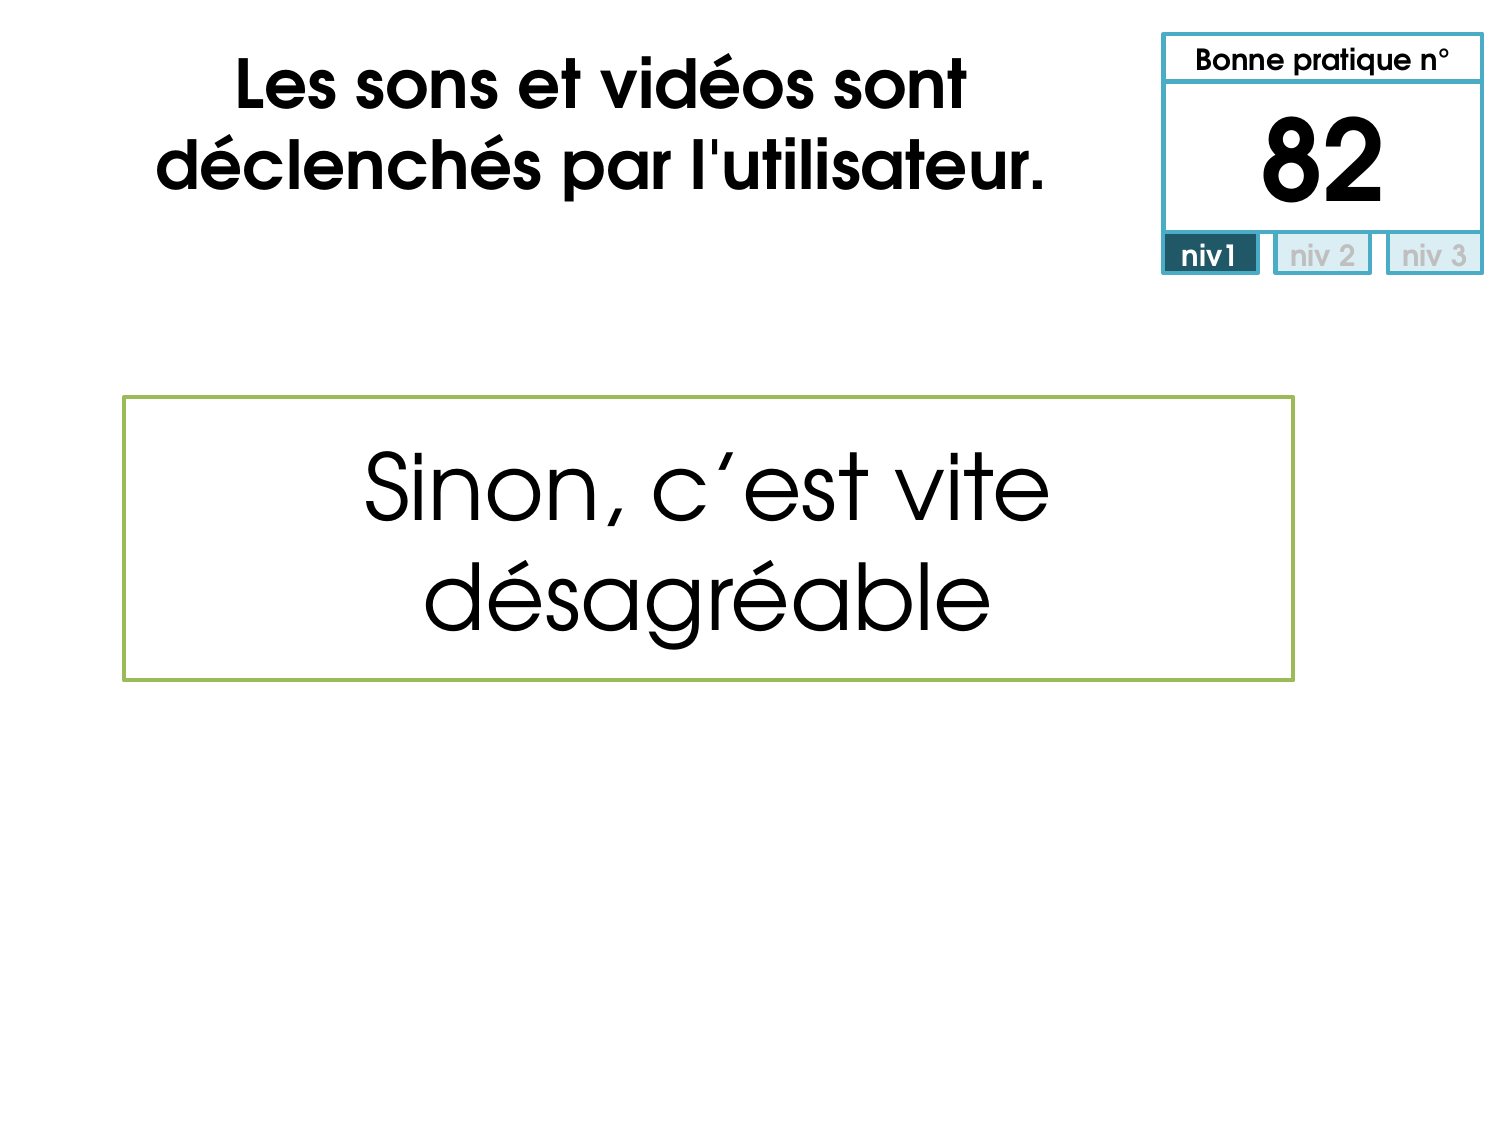

# Les sons et vidéos sont déclenchés par l'utilisateur.
82
Sinon, c’est vite désagréable